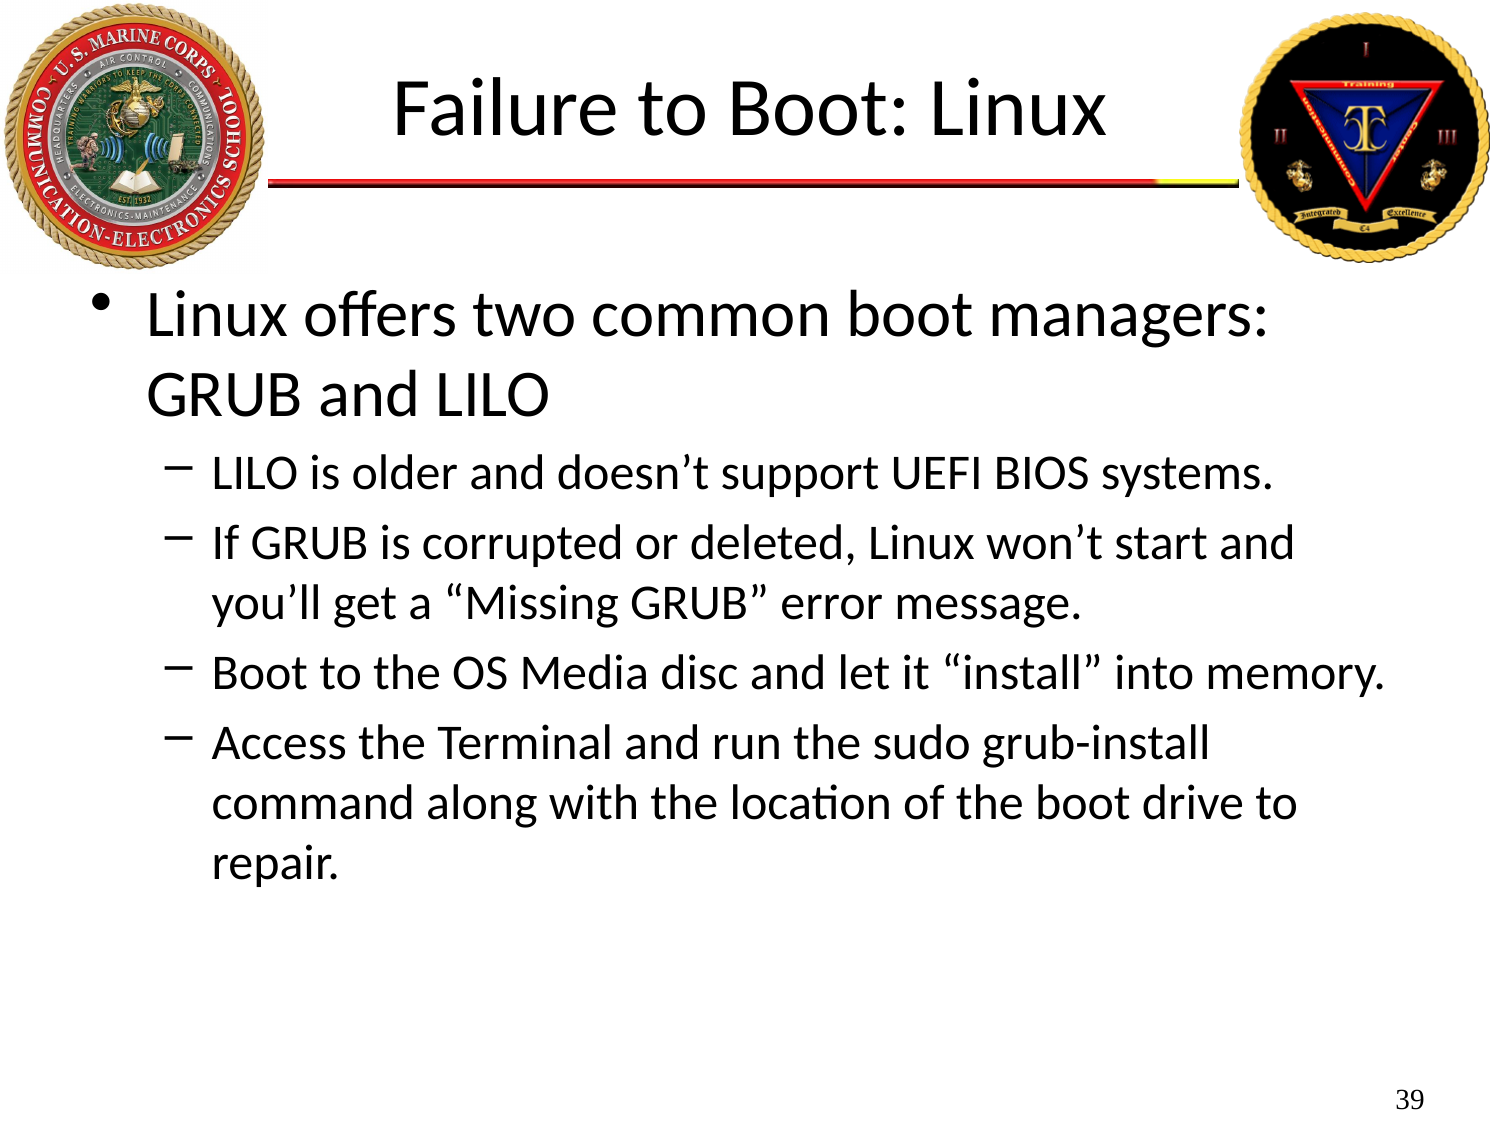

# Failure to Boot: Linux
Linux offers two common boot managers: GRUB and LILO
LILO is older and doesn’t support UEFI BIOS systems.
If GRUB is corrupted or deleted, Linux won’t start and you’ll get a “Missing GRUB” error message.
Boot to the OS Media disc and let it “install” into memory.
Access the Terminal and run the sudo grub-install command along with the location of the boot drive to repair.